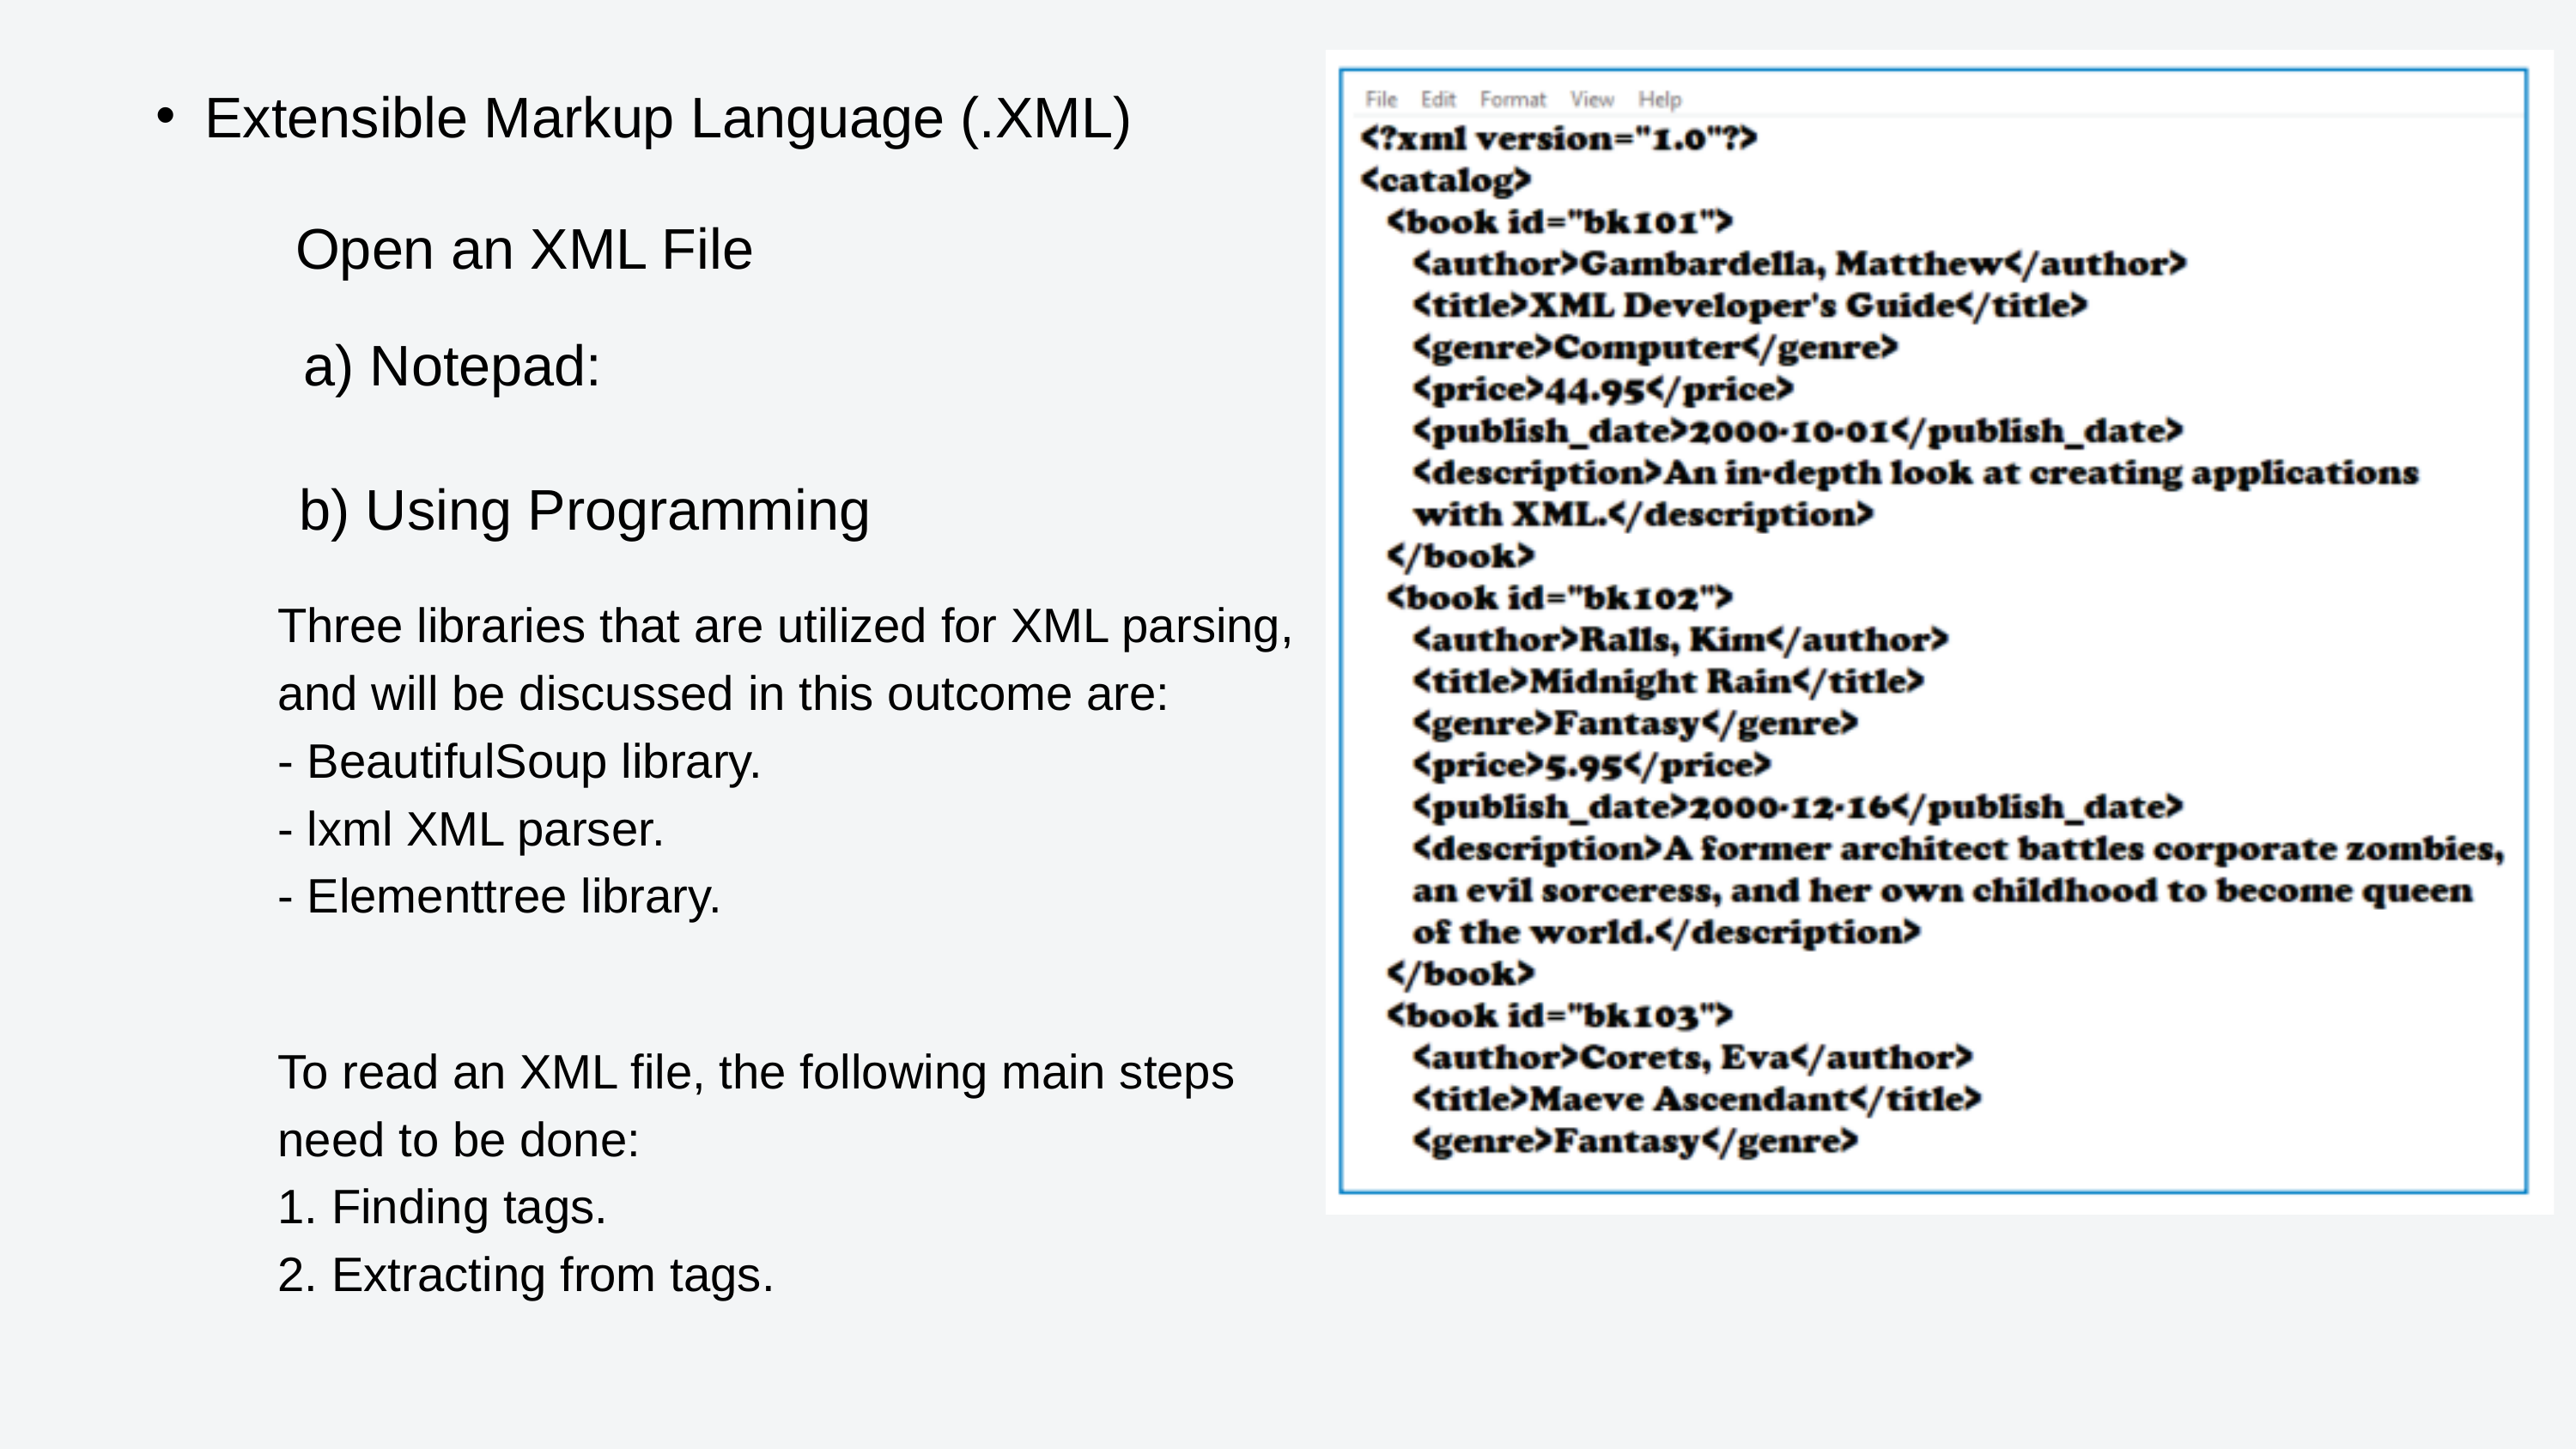

Extensible Markup Language (.XML)
Open an XML File
a) Notepad:
b) Using Programming
Three libraries that are utilized for XML parsing, and will be discussed in this outcome are:
- BeautifulSoup library.
- lxml XML parser.
- Elementtree library.
To read an XML file, the following main steps need to be done:
1. Finding tags.
2. Extracting from tags.